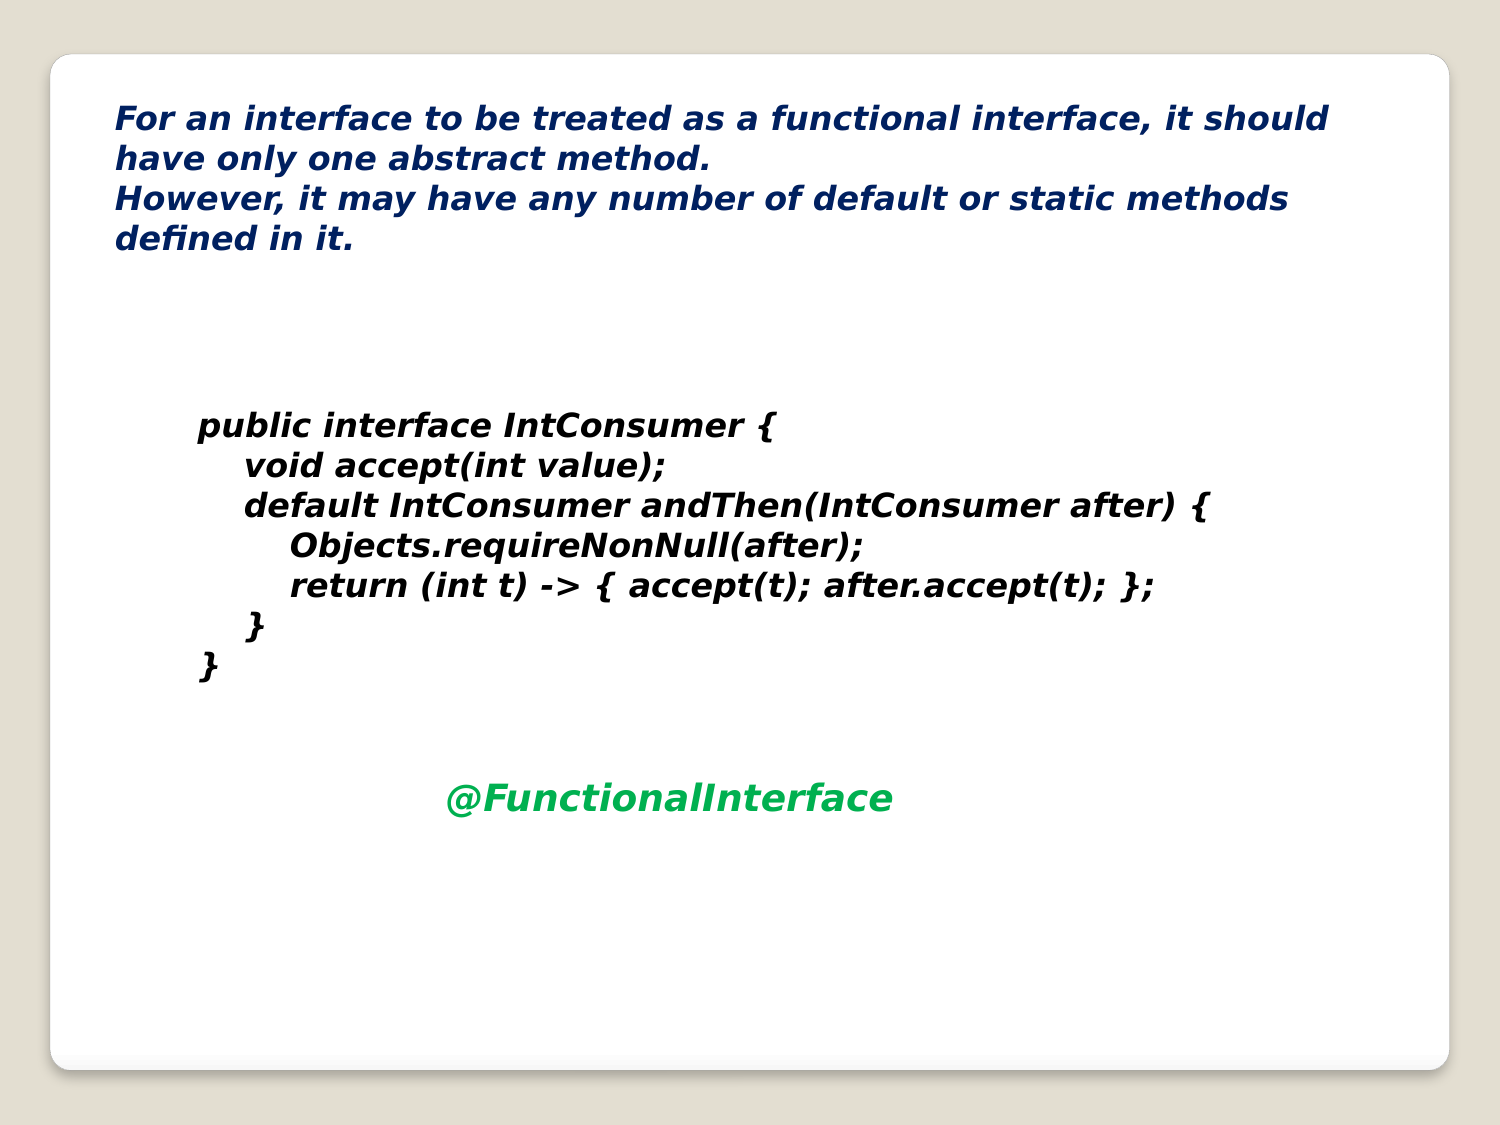

For an interface to be treated as a functional interface, it should have only one abstract method.
However, it may have any number of default or static methods defined in it.
public interface IntConsumer {
    void accept(int value);
    default IntConsumer andThen(IntConsumer after) {
        Objects.requireNonNull(after);
        return (int t) -> { accept(t); after.accept(t); };
    }
}
@FunctionalInterface